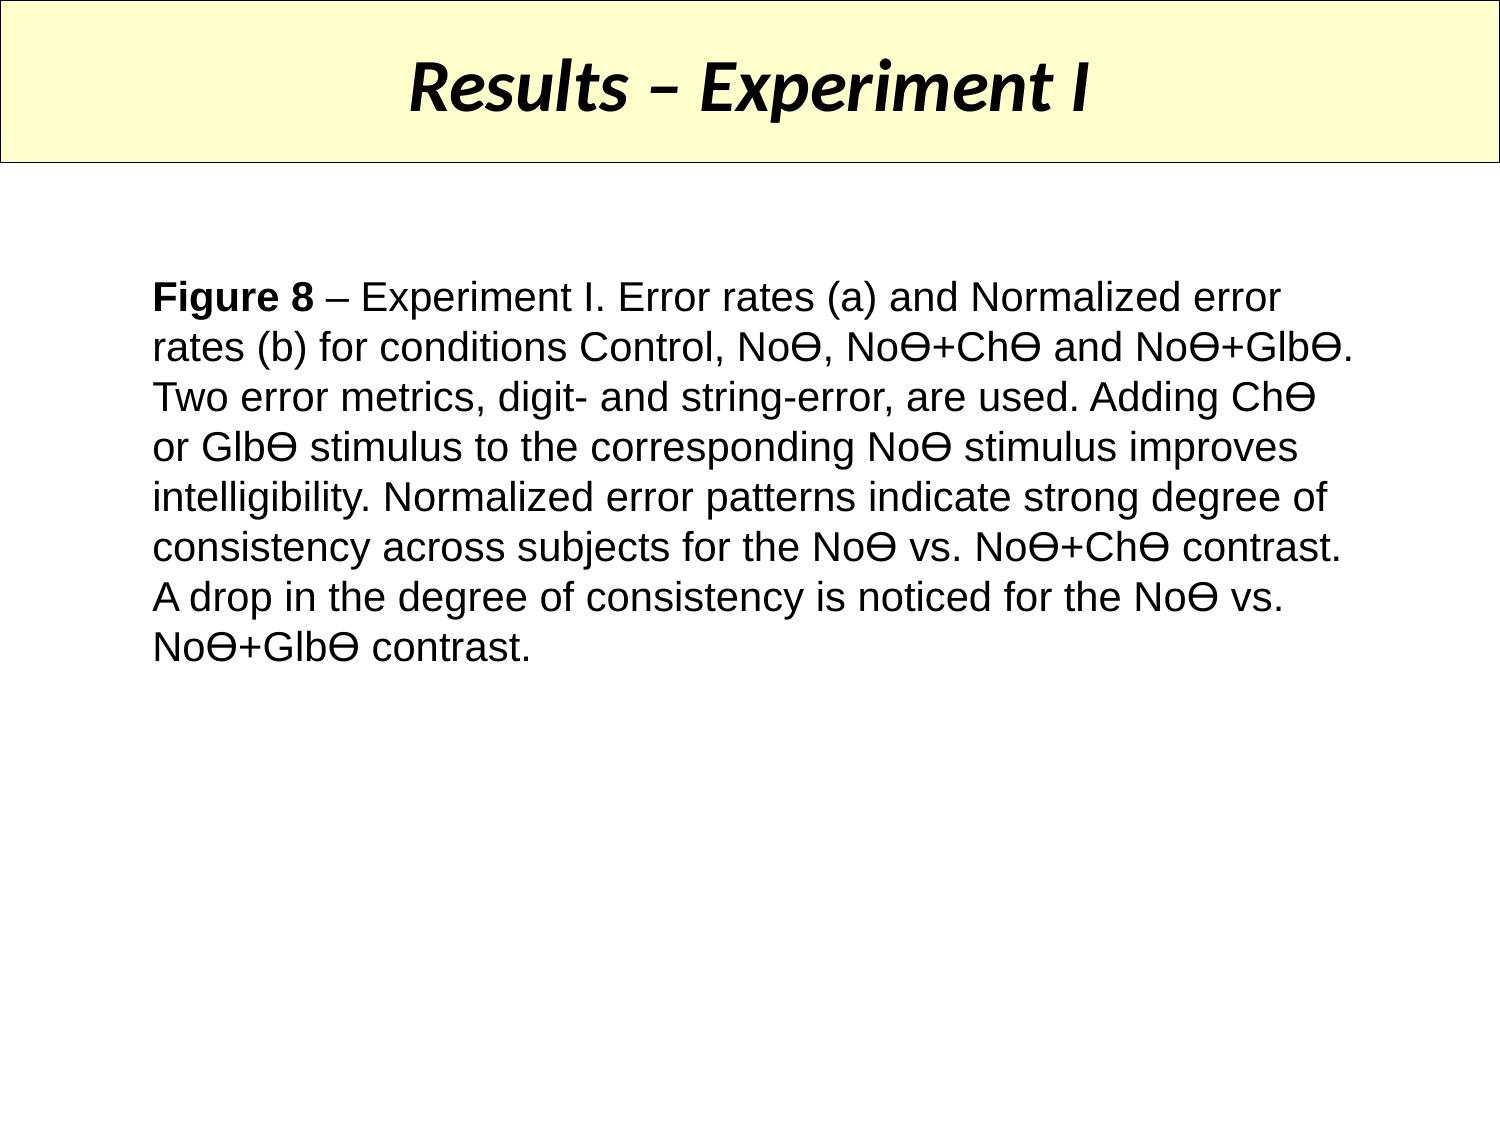

Results – Experiment I
Figure 8 – Experiment I. Error rates (a) and Normalized error rates (b) for conditions Control, Noϴ, Noϴ+Chϴ and Noϴ+Glbϴ. Two error metrics, digit- and string-error, are used. Adding Chϴ or Glbϴ stimulus to the corresponding Noϴ stimulus improves intelligibility. Normalized error patterns indicate strong degree of consistency across subjects for the Noϴ vs. Noϴ+Chϴ contrast. A drop in the degree of consistency is noticed for the Noϴ vs. Noϴ+Glbϴ contrast.